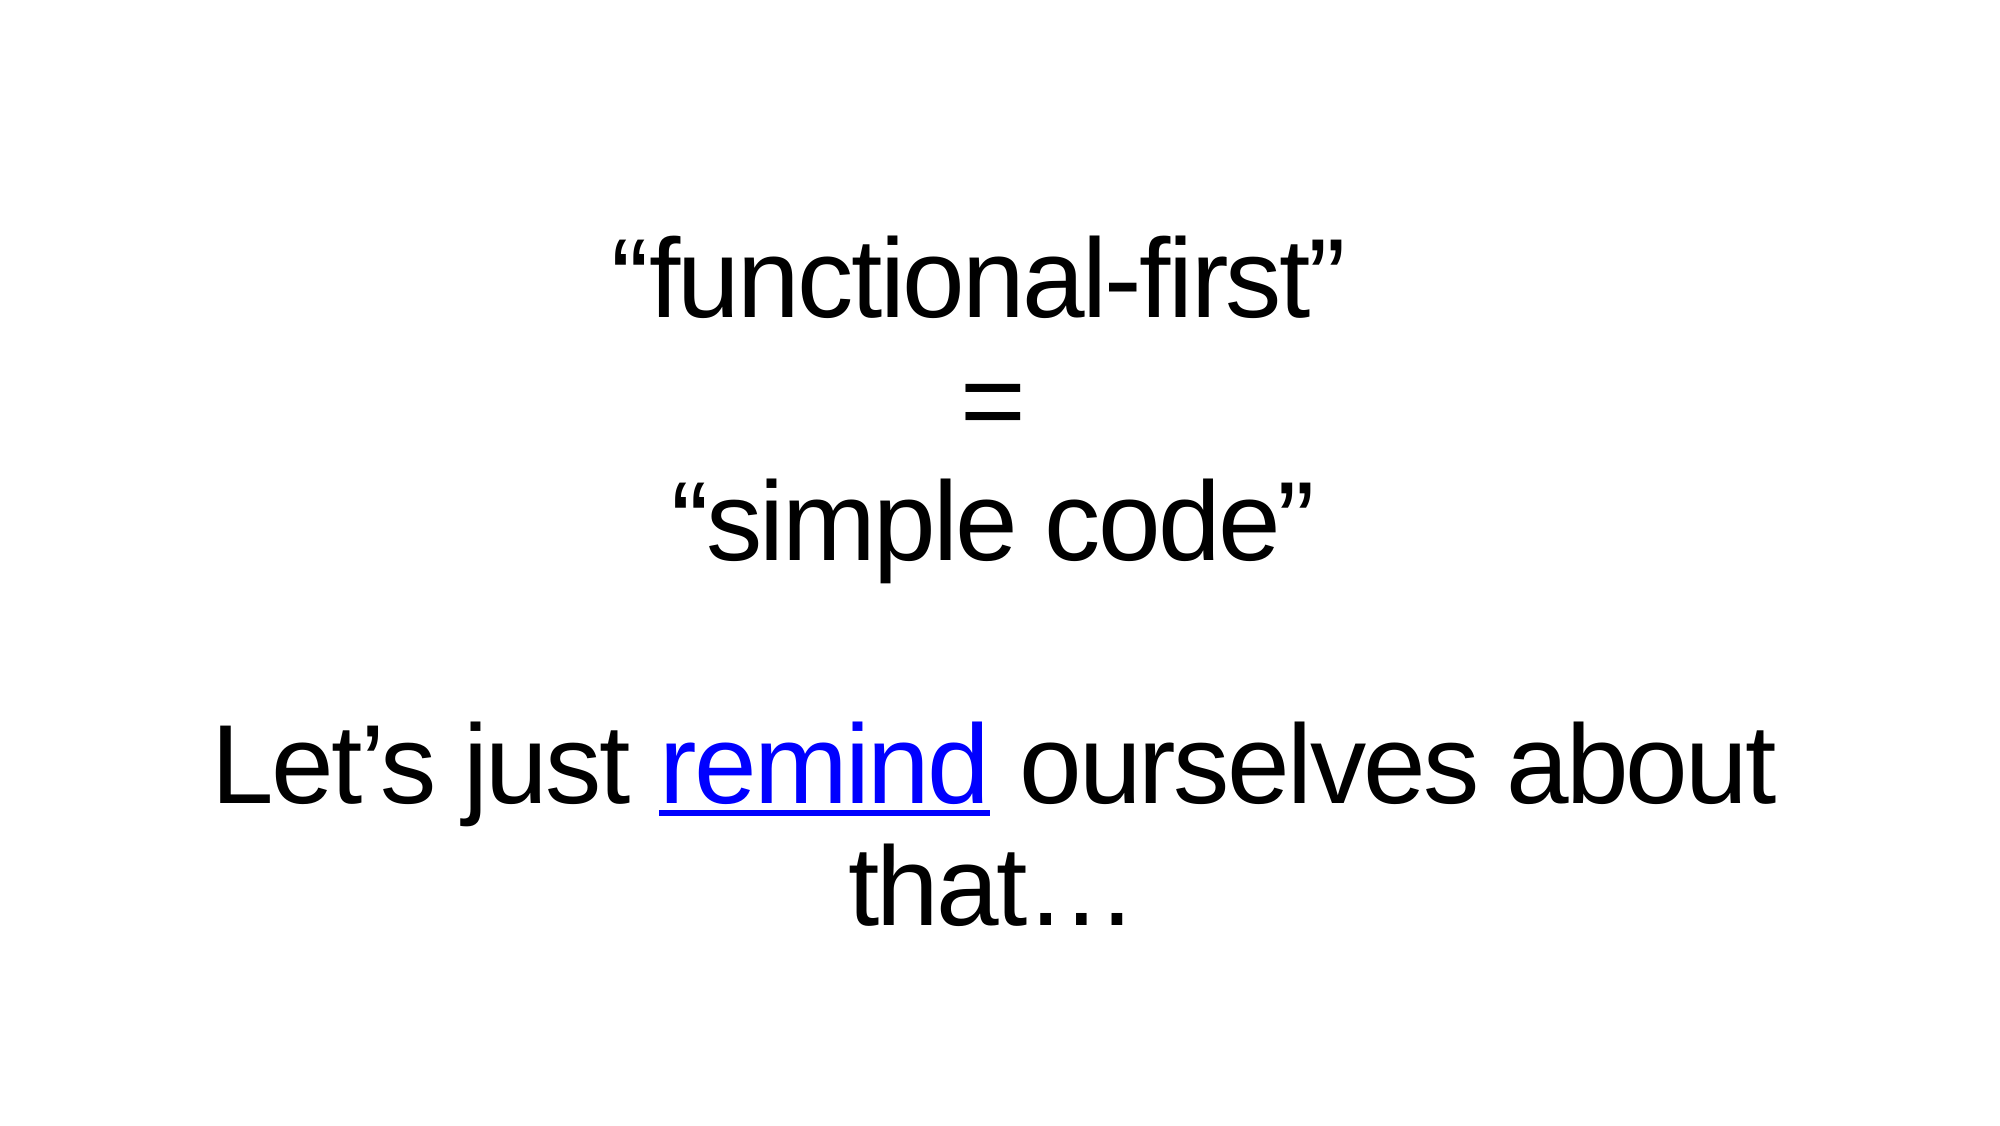

# “functional-first” = “simple code” Let’s just remind ourselves about that…